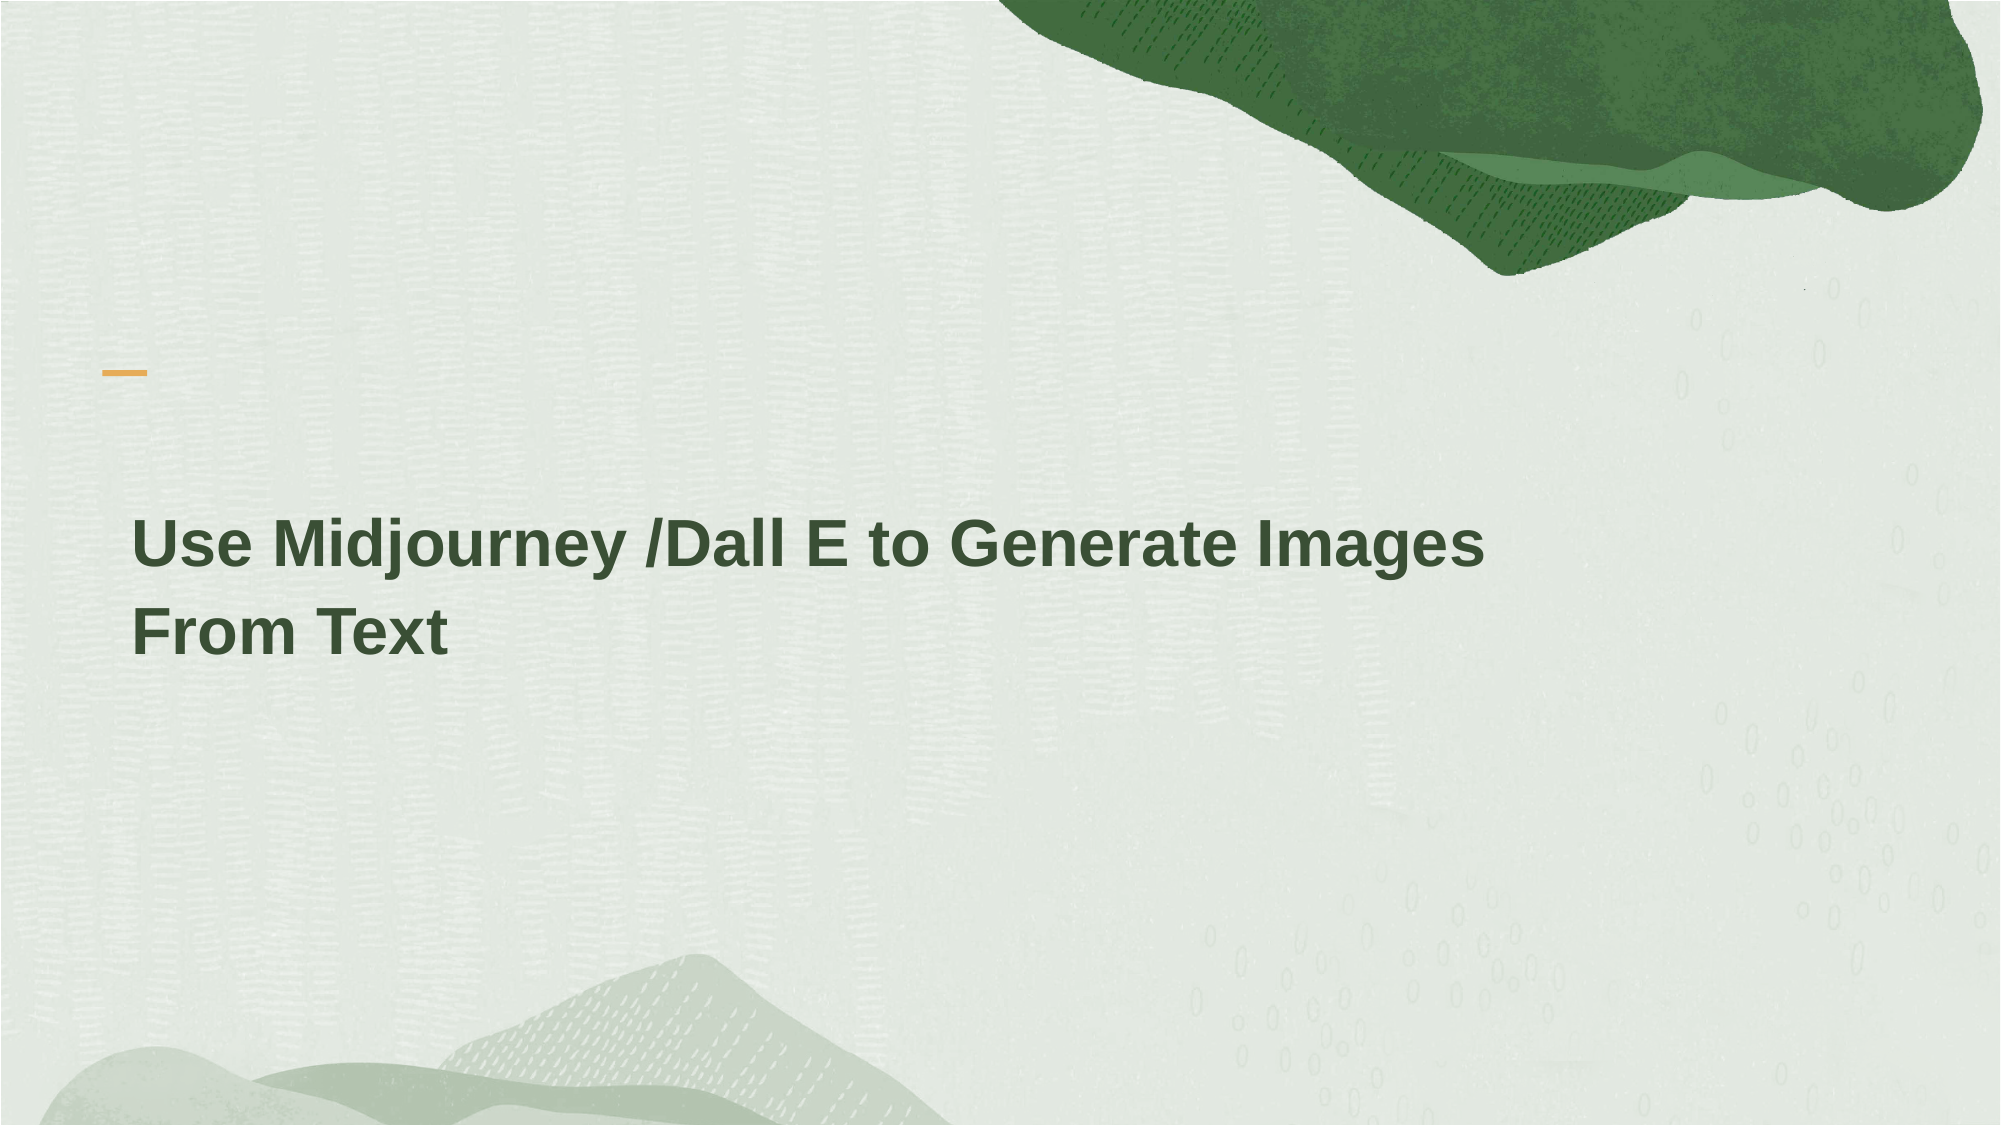

Use Midjourney /Dall E to Generate Images From Text